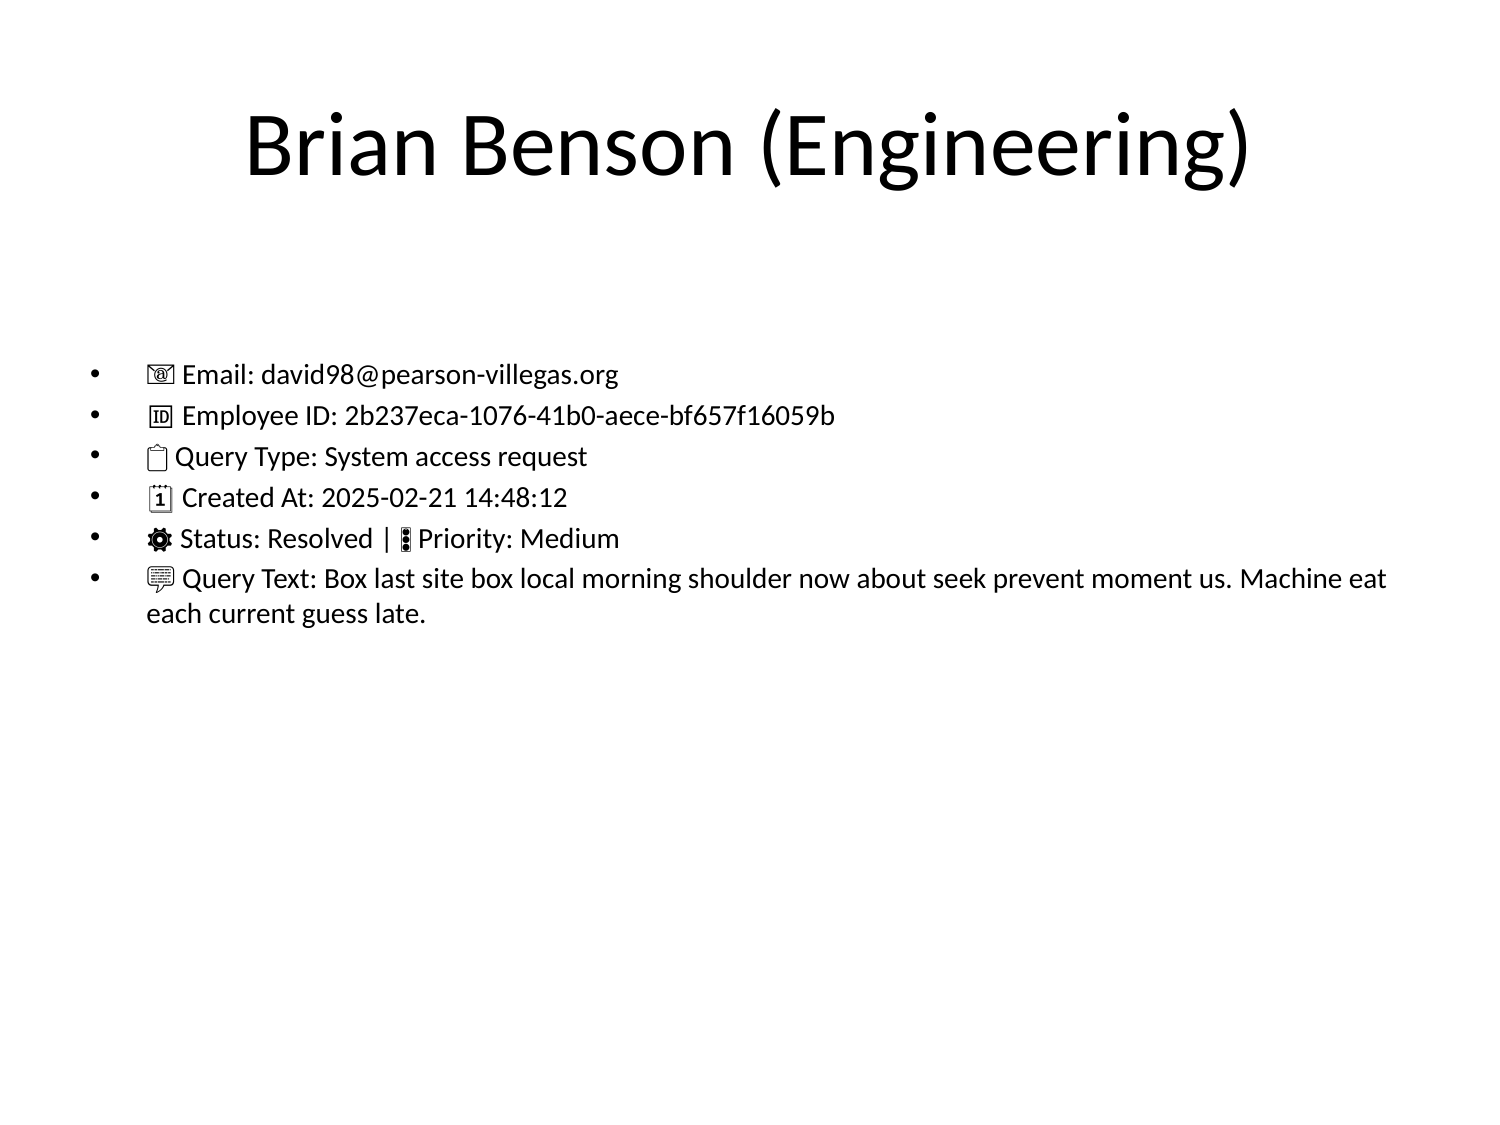

# Brian Benson (Engineering)

📧 Email: david98@pearson-villegas.org
🆔 Employee ID: 2b237eca-1076-41b0-aece-bf657f16059b
📋 Query Type: System access request
🗓 Created At: 2025-02-21 14:48:12
⚙ Status: Resolved | 🚦 Priority: Medium
💬 Query Text: Box last site box local morning shoulder now about seek prevent moment us. Machine eat each current guess late.